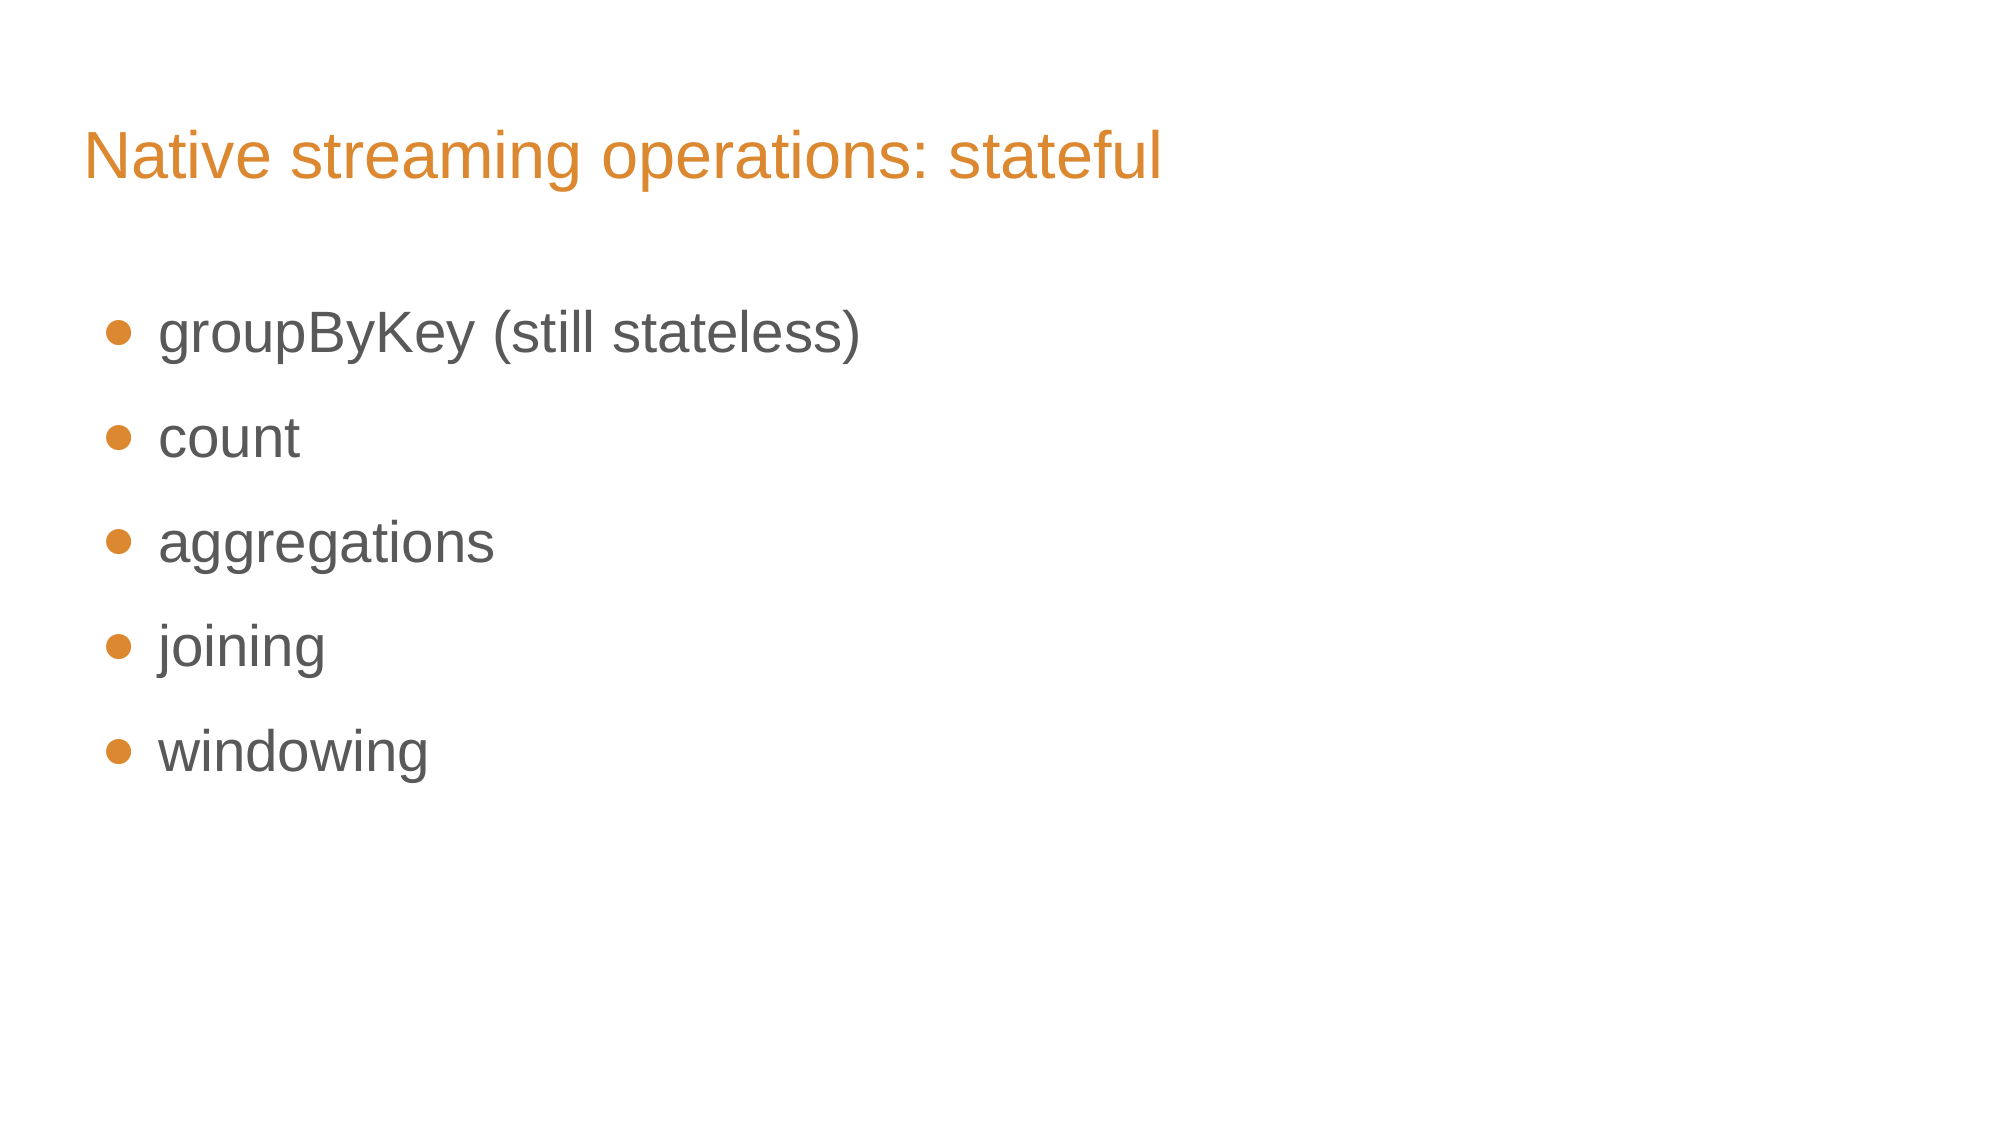

# Native streaming operations: stateful
groupByKey (still stateless)
count
aggregations
joining
windowing